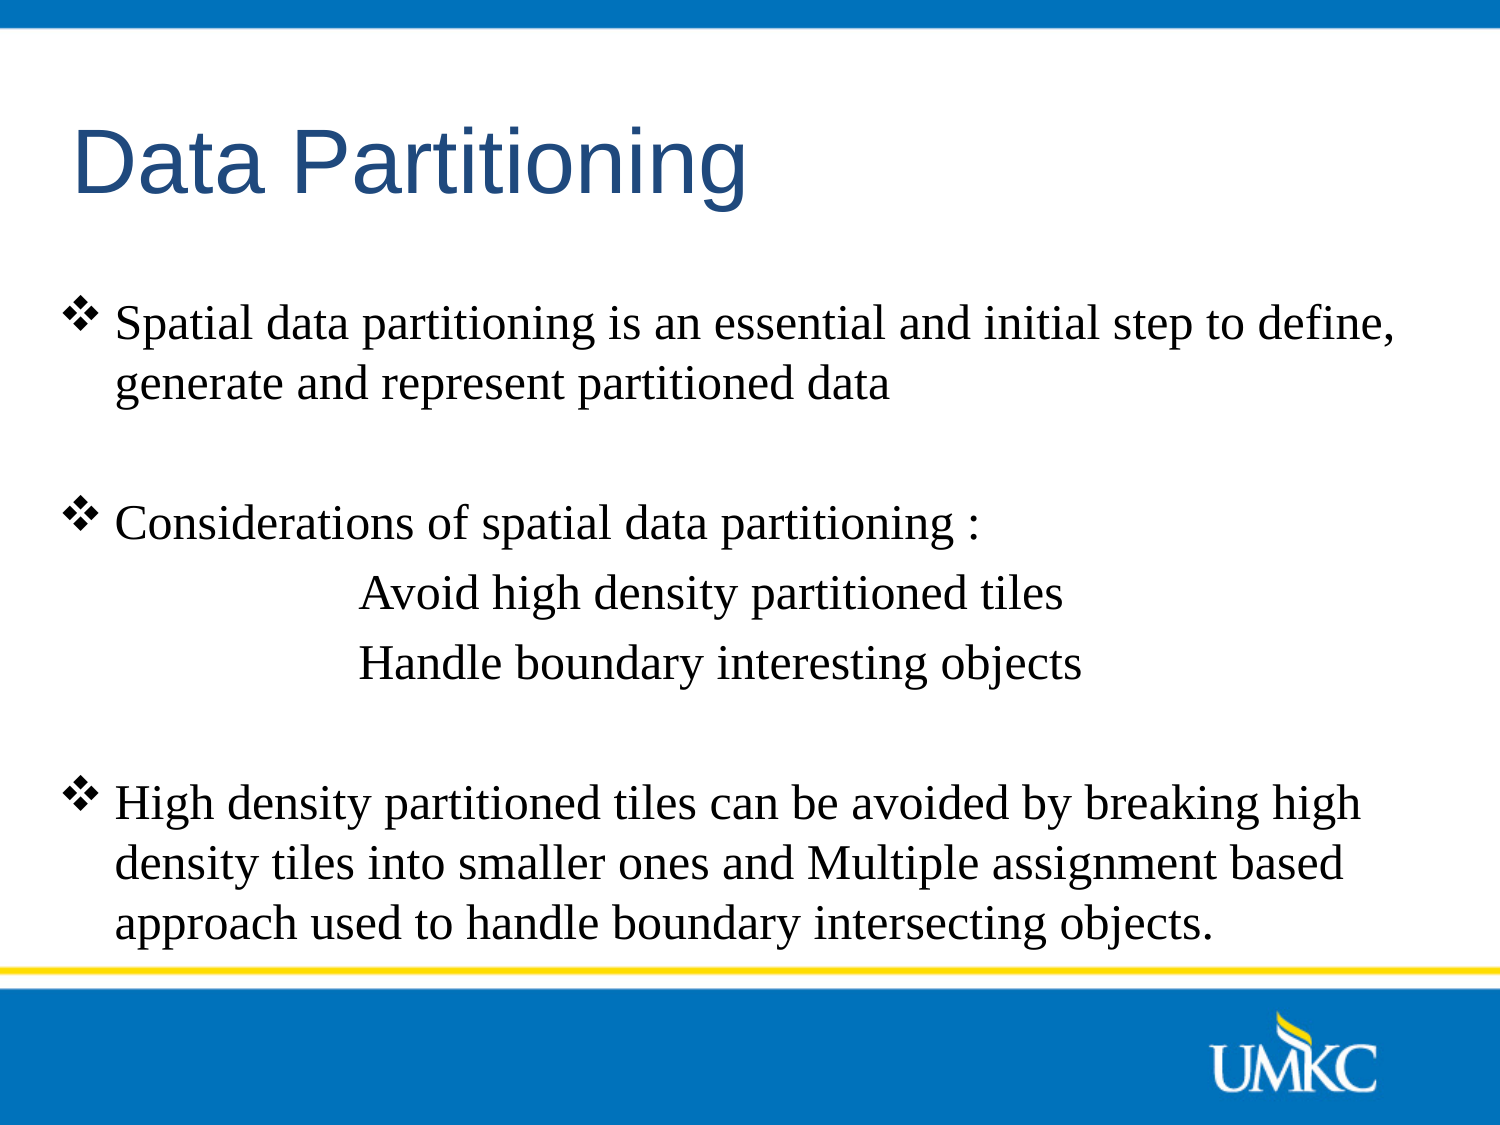

# Data Partitioning
Spatial data partitioning is an essential and initial step to define, generate and represent partitioned data

Considerations of spatial data partitioning :
		Avoid high density partitioned tiles
		Handle boundary interesting objects

High density partitioned tiles can be avoided by breaking high density tiles into smaller ones and Multiple assignment based approach used to handle boundary intersecting objects.